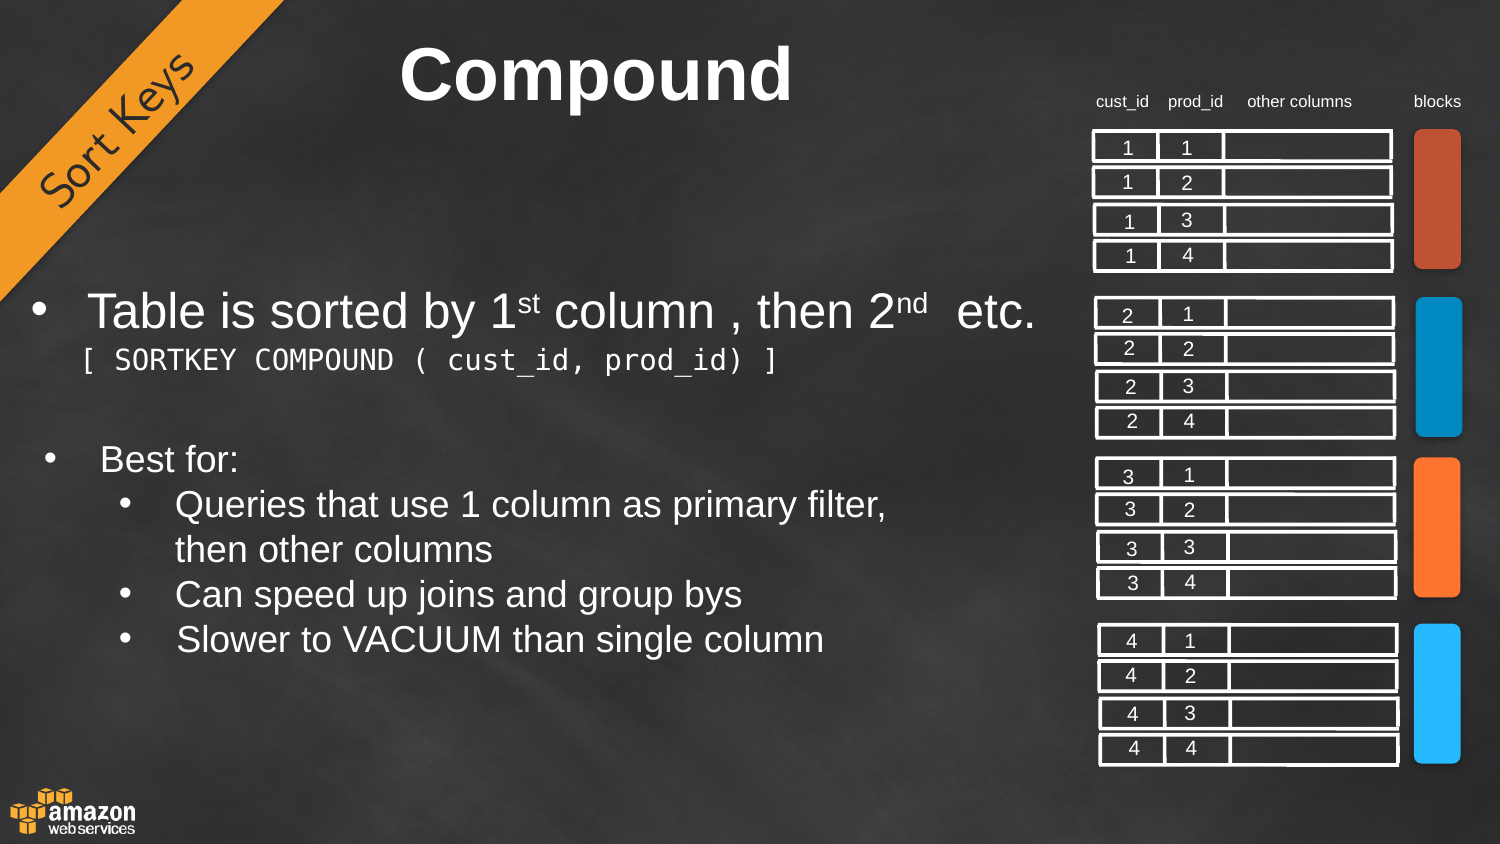

# Compound
Sort Keys
cust_id    prod_id     other columns             blocks
1
1

1
2
3
1
4
1
Table is sorted by 1st column , then 2nd  etc.
1
2

2
2
[ SORTKEY COMPOUND ( cust_id, prod_id) ]
3
2
4
2
Best for:
Queries that use 1 column as primary filter, then other columns
Can speed up joins and group bys
 Slower to VACUUM than single column
1
3

3
2
3
3
4
3
1
4

4
2
3
4
4
4